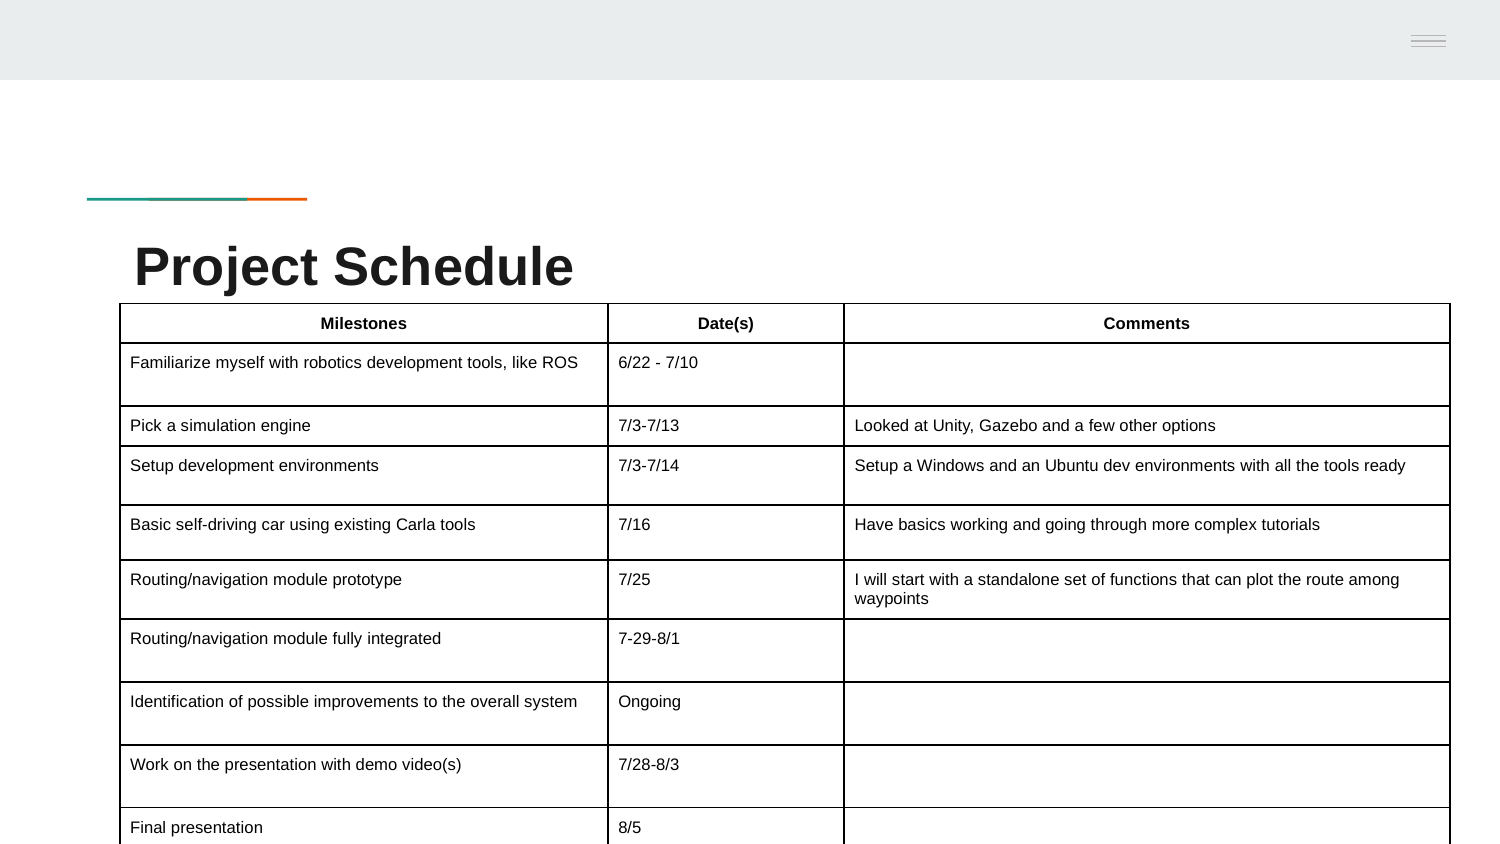

# Project Schedule
| Milestones | Date(s) | Comments |
| --- | --- | --- |
| Familiarize myself with robotics development tools, like ROS | 6/22 - 7/10 |  |
| Pick a simulation engine | 7/3-7/13 | Looked at Unity, Gazebo and a few other options |
| Setup development environments | 7/3-7/14 | Setup a Windows and an Ubuntu dev environments with all the tools ready |
| Basic self-driving car using existing Carla tools | 7/16 | Have basics working and going through more complex tutorials |
| Routing/navigation module prototype | 7/25 | I will start with a standalone set of functions that can plot the route among waypoints |
| Routing/navigation module fully integrated | 7-29-8/1 |  |
| Identification of possible improvements to the overall system | Ongoing |  |
| Work on the presentation with demo video(s) | 7/28-8/3 |  |
| Final presentation | 8/5 |  |